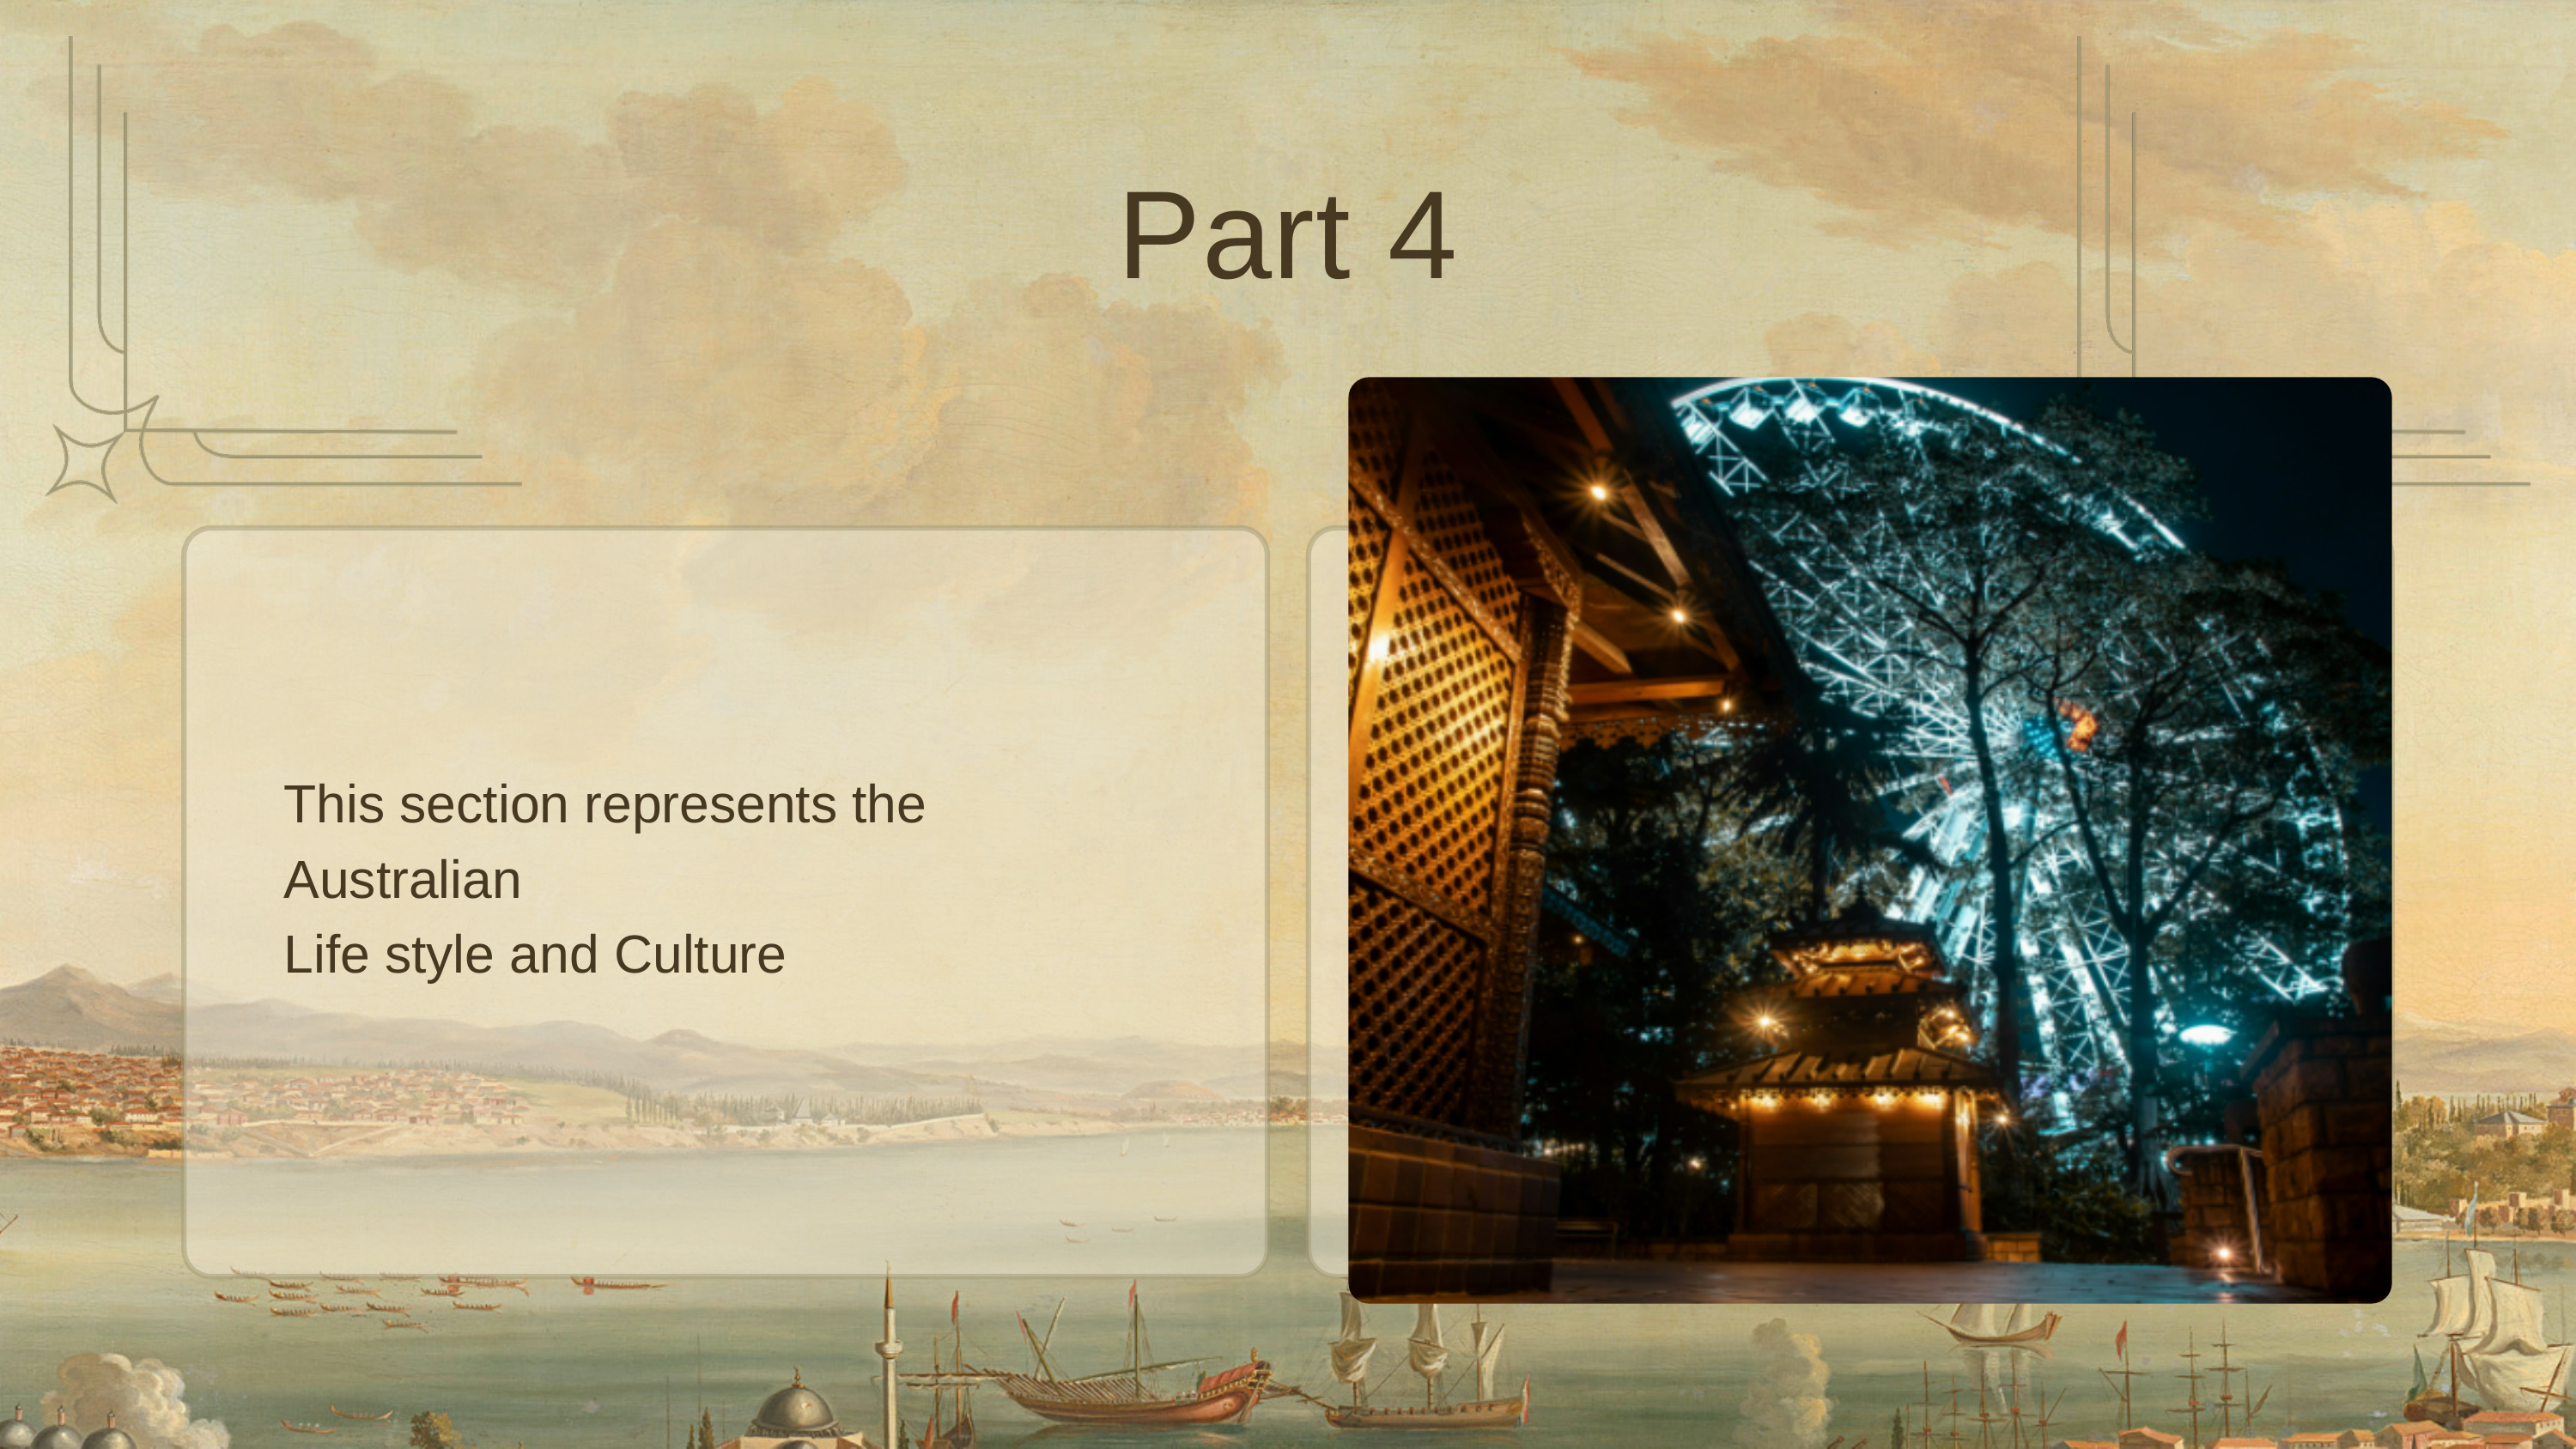

Part 4

This section represents the Australian
Life style and Culture